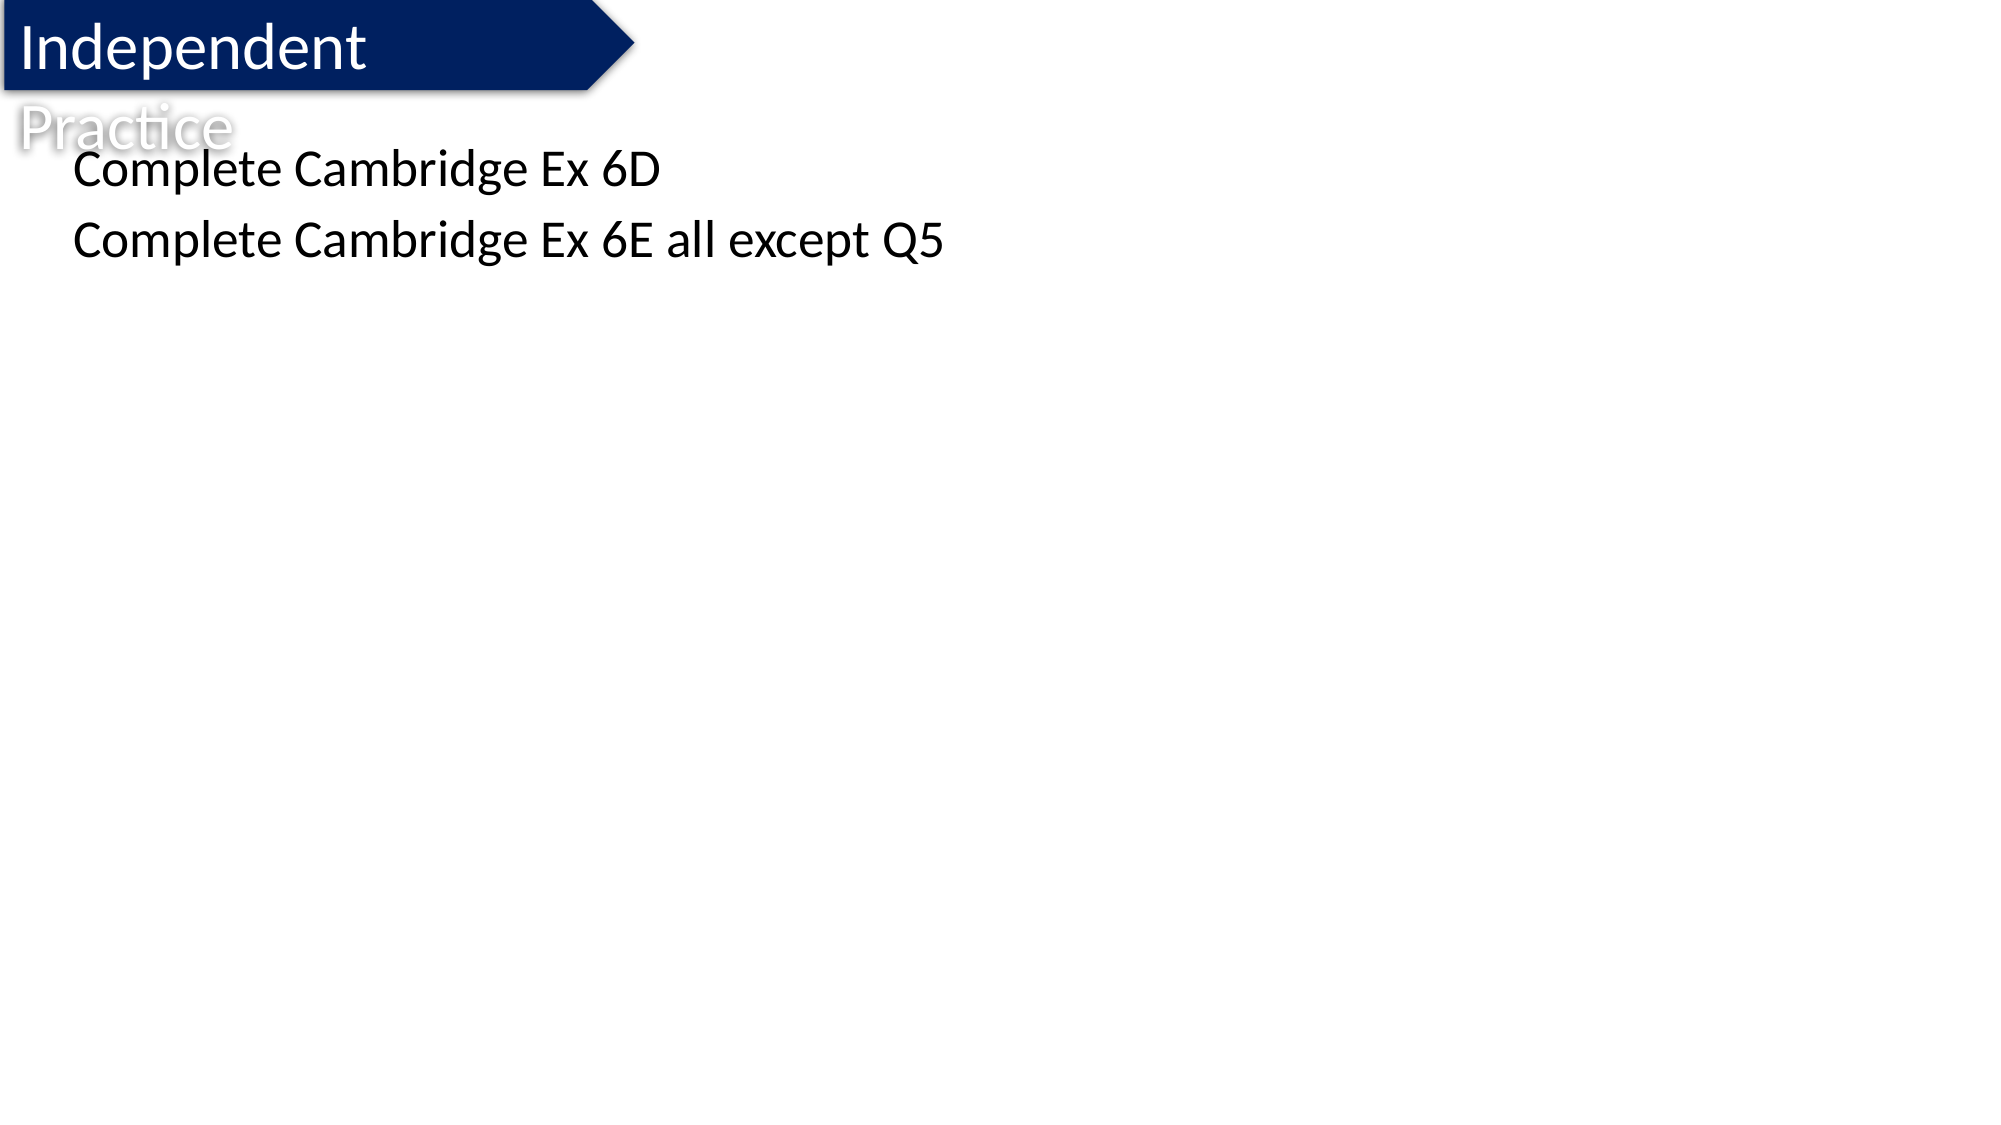

Independent Practice
Complete Cambridge Ex 6D
Complete Cambridge Ex 6E all except Q5